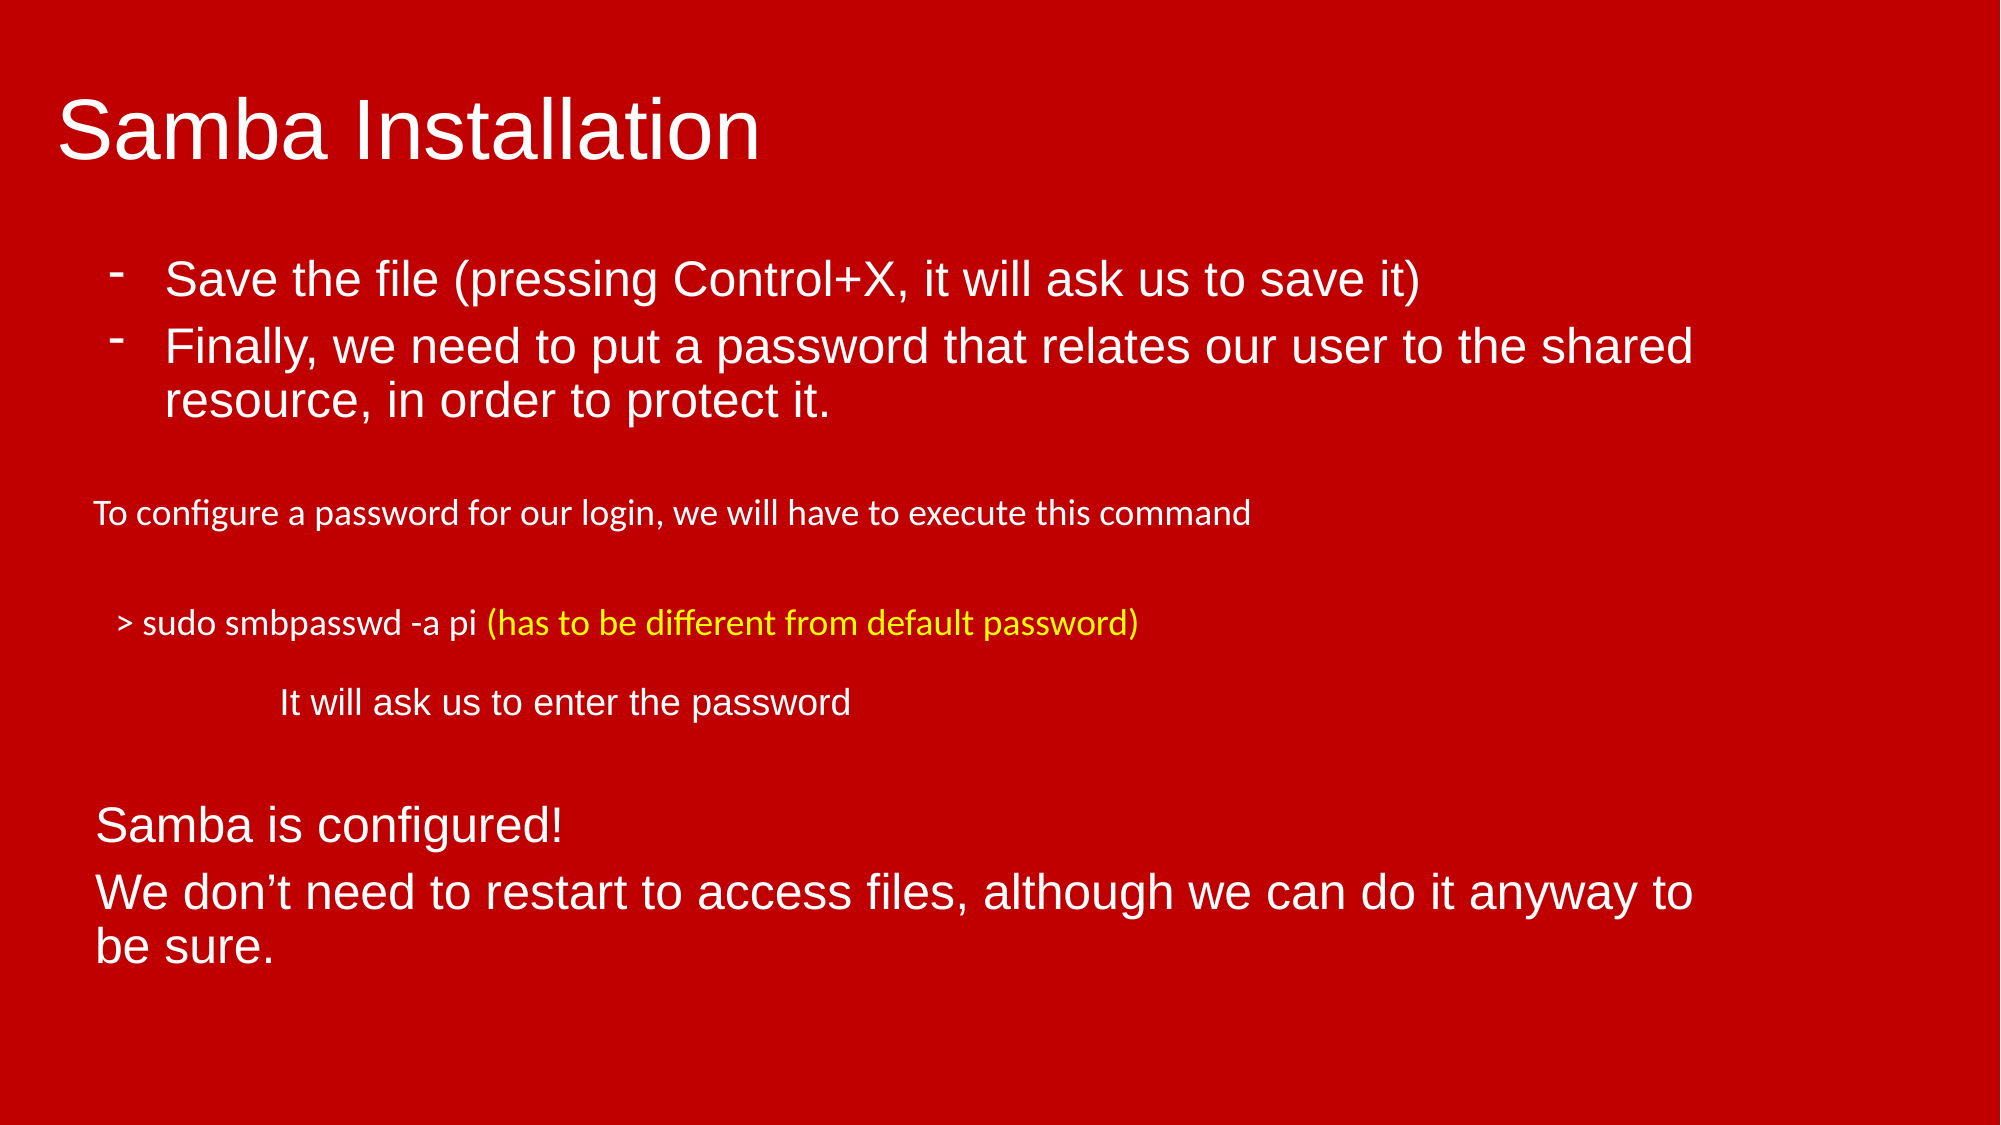

Samba Installation
Save the file (pressing Control+X, it will ask us to save it)
Finally, we need to put a password that relates our user to the shared resource, in order to protect it.
To configure a password for our login, we will have to execute this command
> sudo smbpasswd -a pi (has to be different from default password)
It will ask us to enter the password
Samba is configured!
We don’t need to restart to access files, although we can do it anyway to be sure.